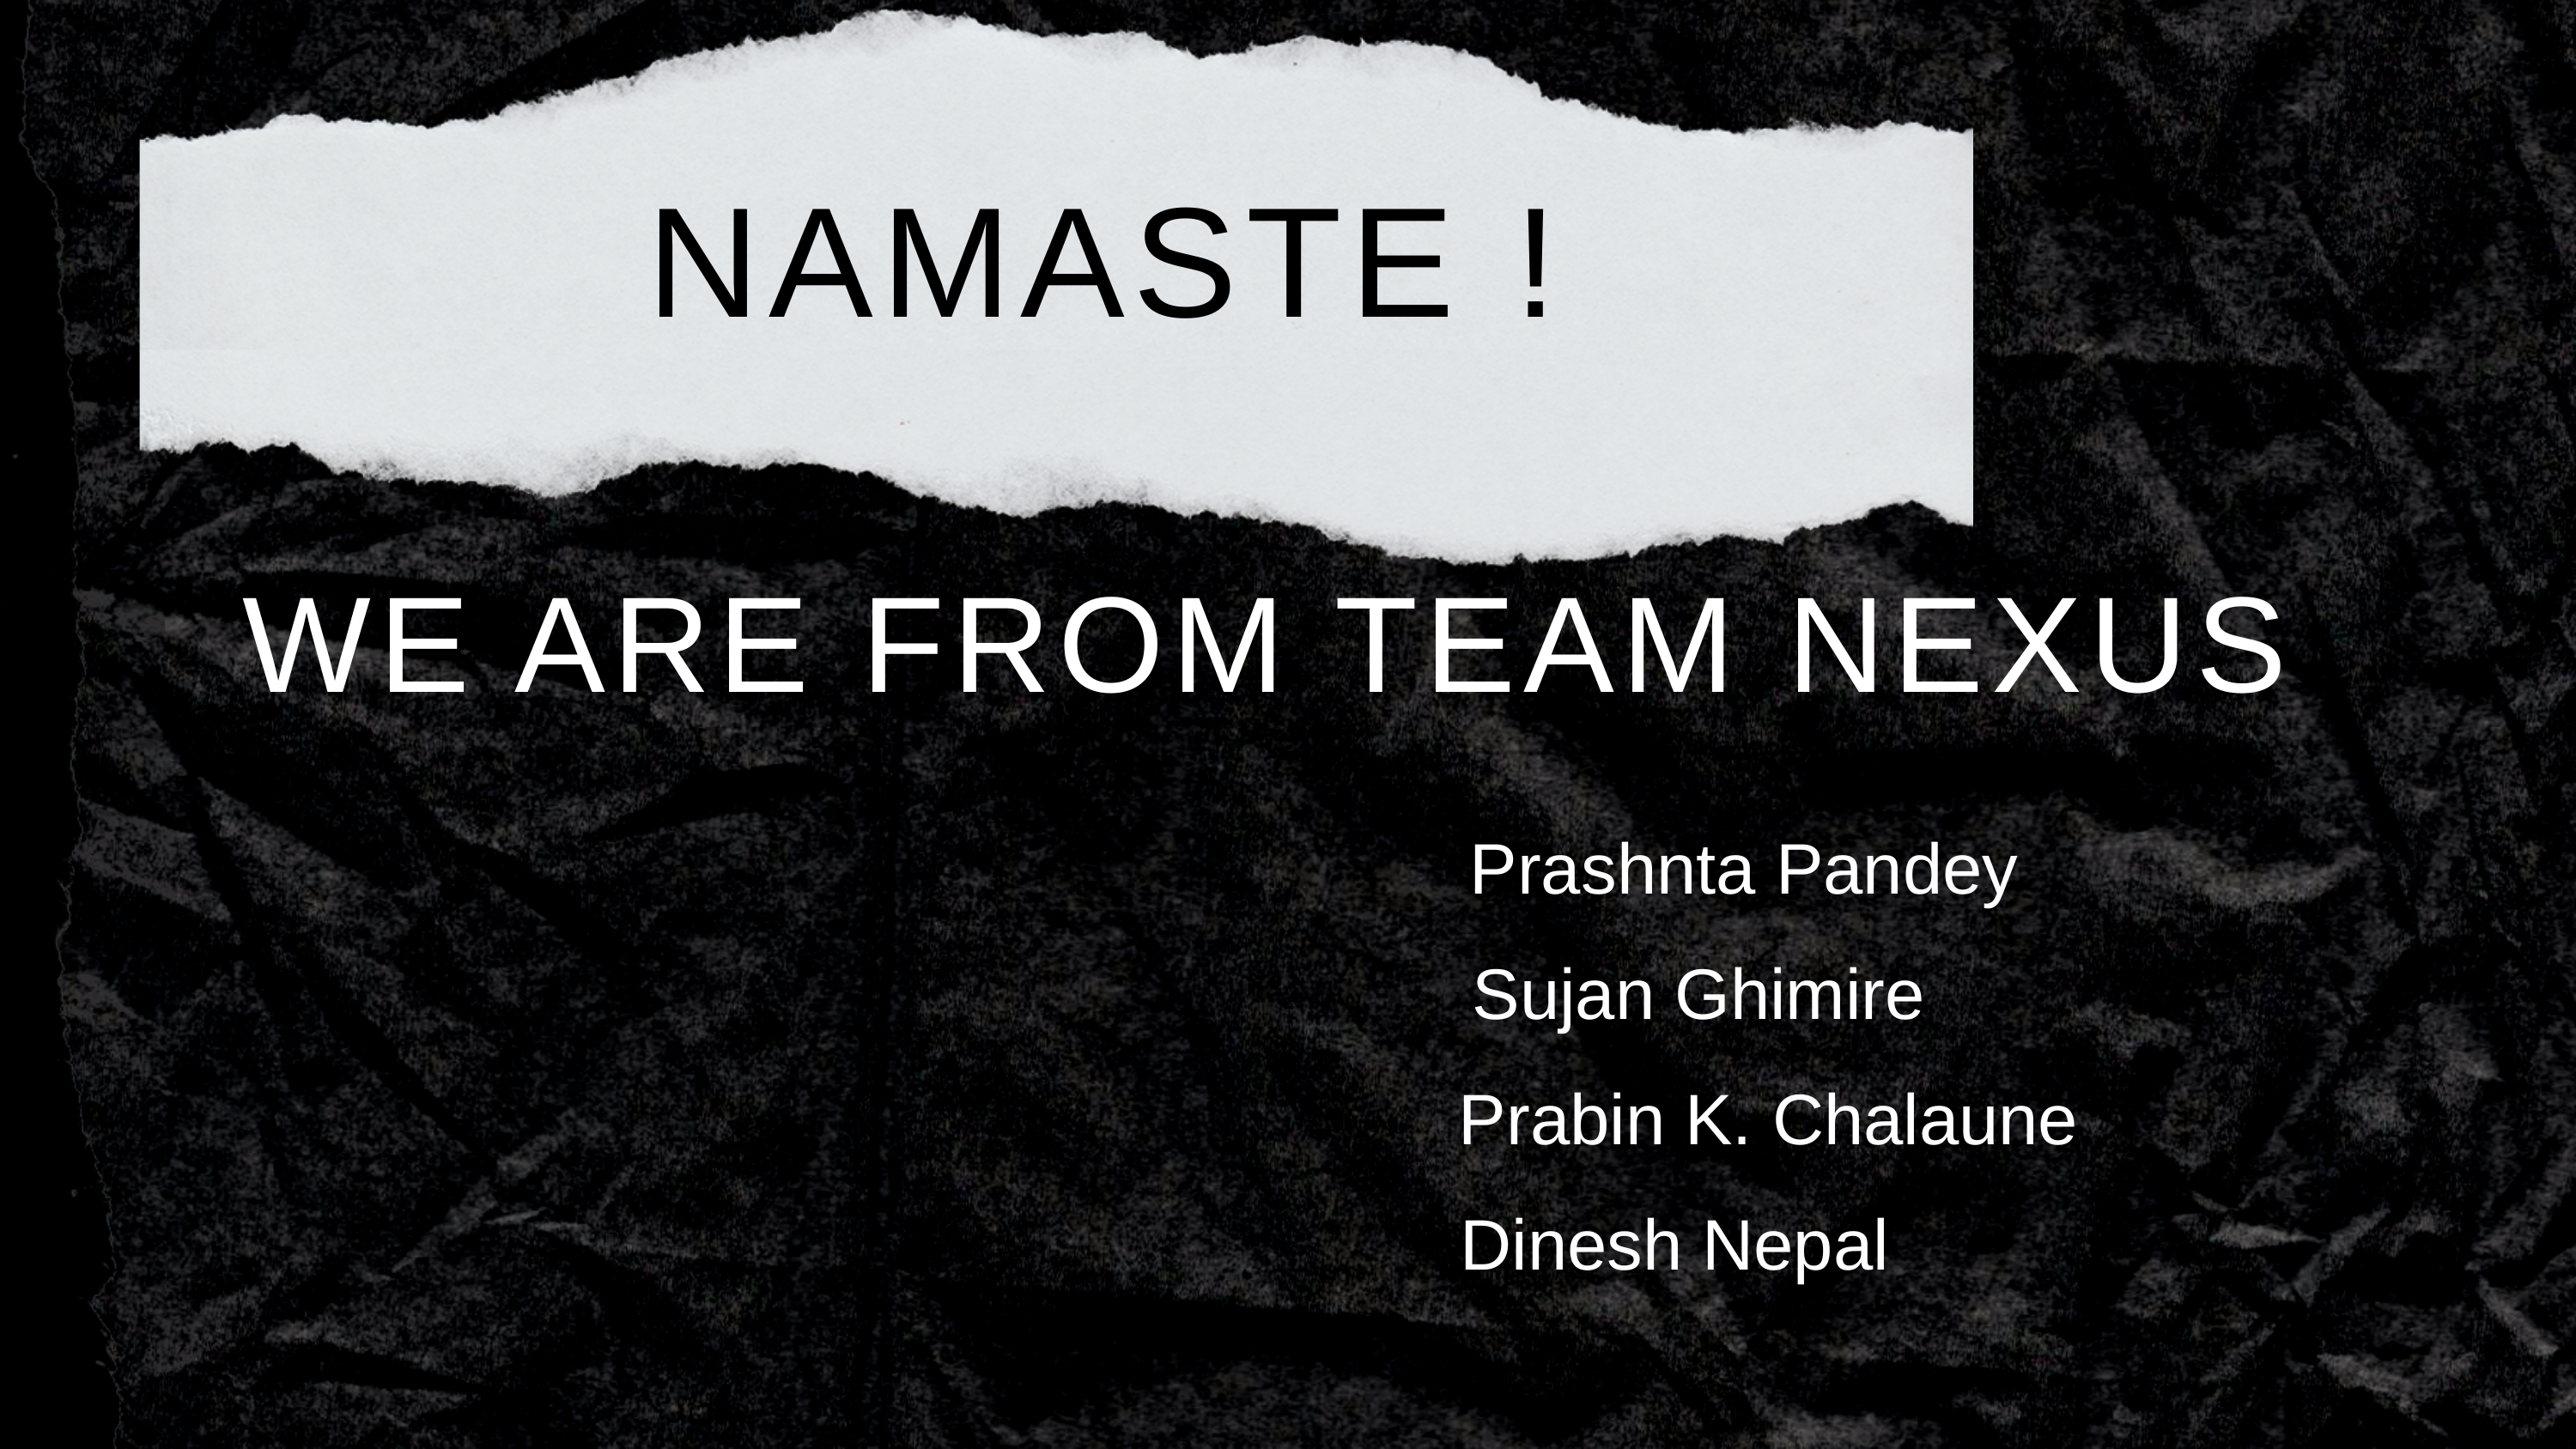

NAMASTE !
WE ARE FROM TEAM NEXUS
 Prashnta Pandey
 Sujan Ghimire
Prabin K. Chalaune
Dinesh Nepal